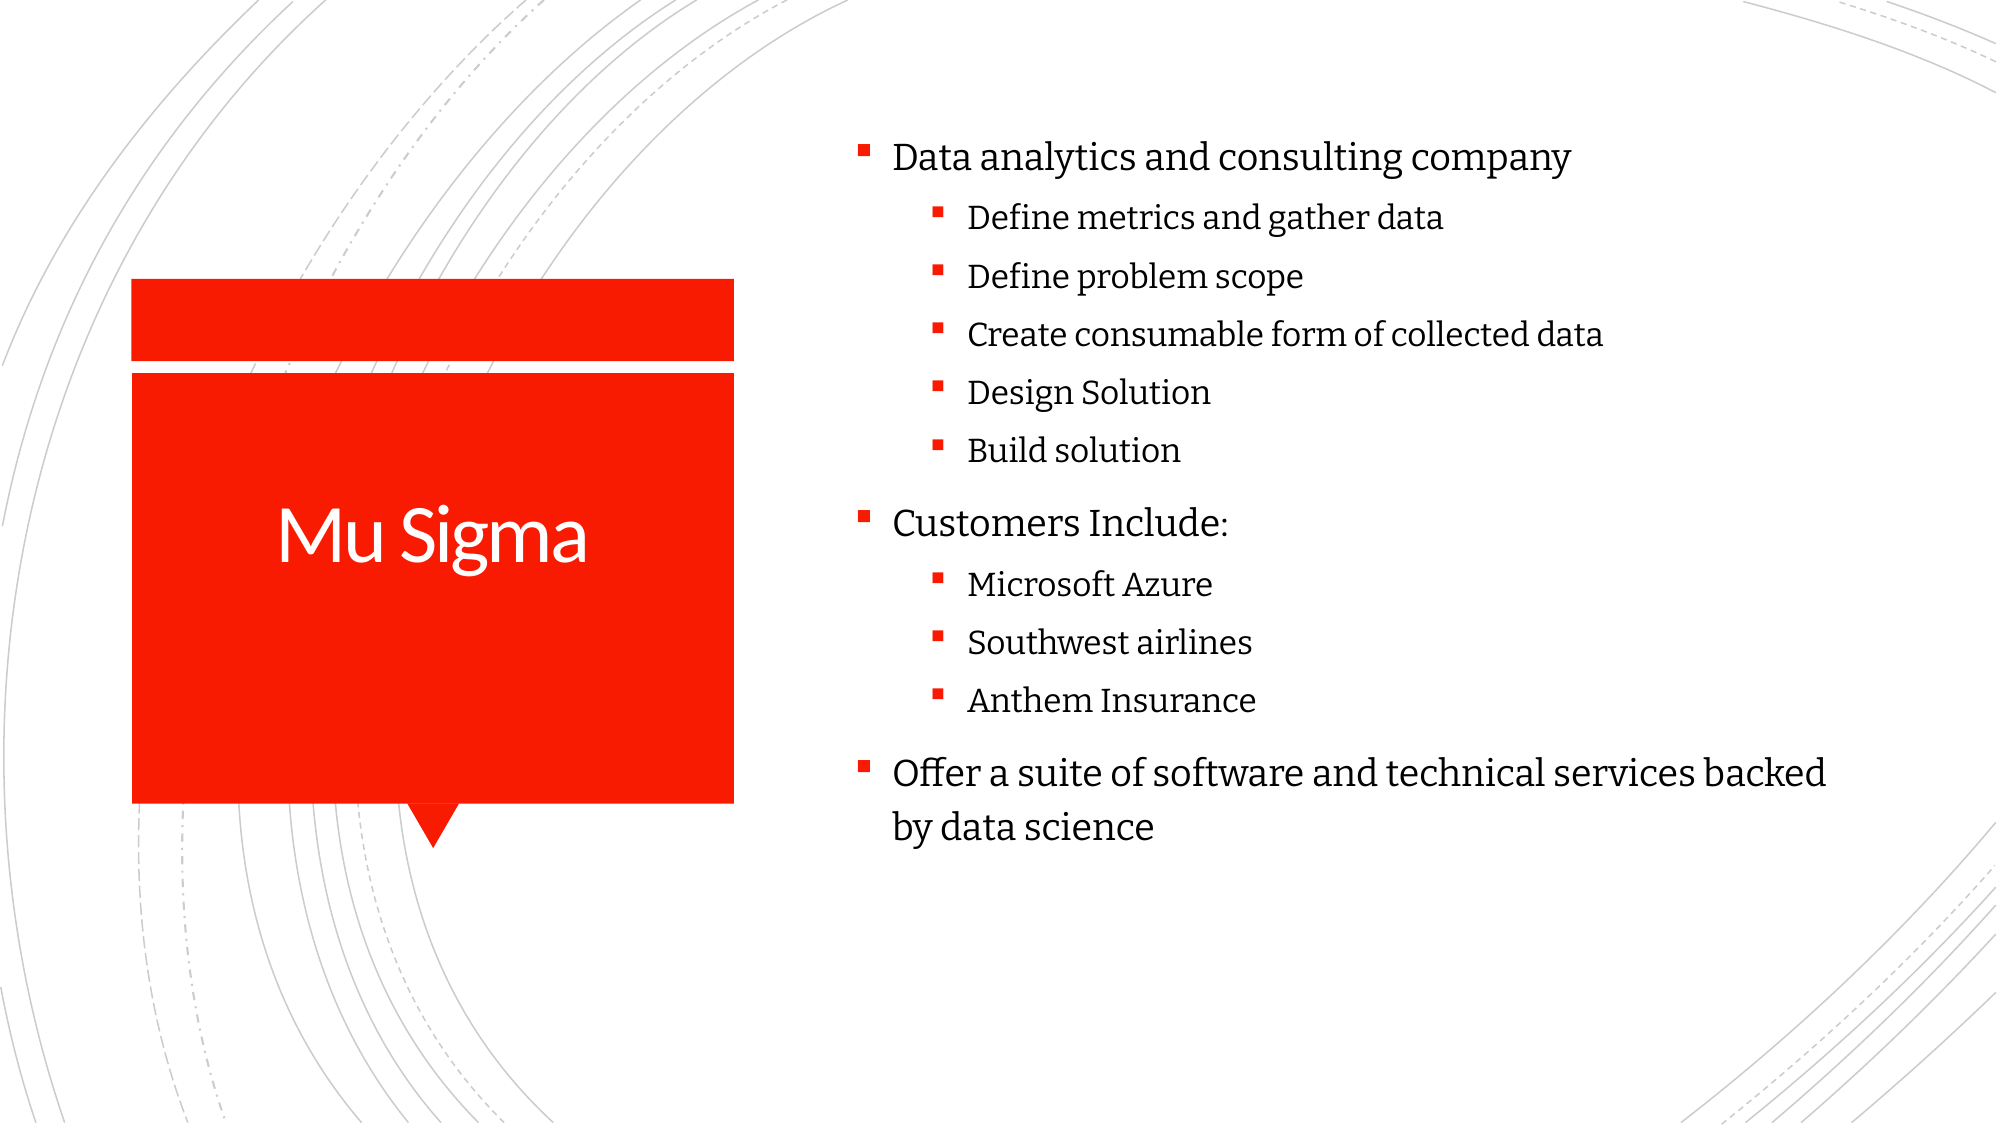

Data analytics and consulting company
Define metrics and gather data
Define problem scope
Create consumable form of collected data
Design Solution
Build solution
Customers Include:
Microsoft Azure
Southwest airlines
Anthem Insurance
Offer a suite of software and technical services backed by data science

# Mu Sigma